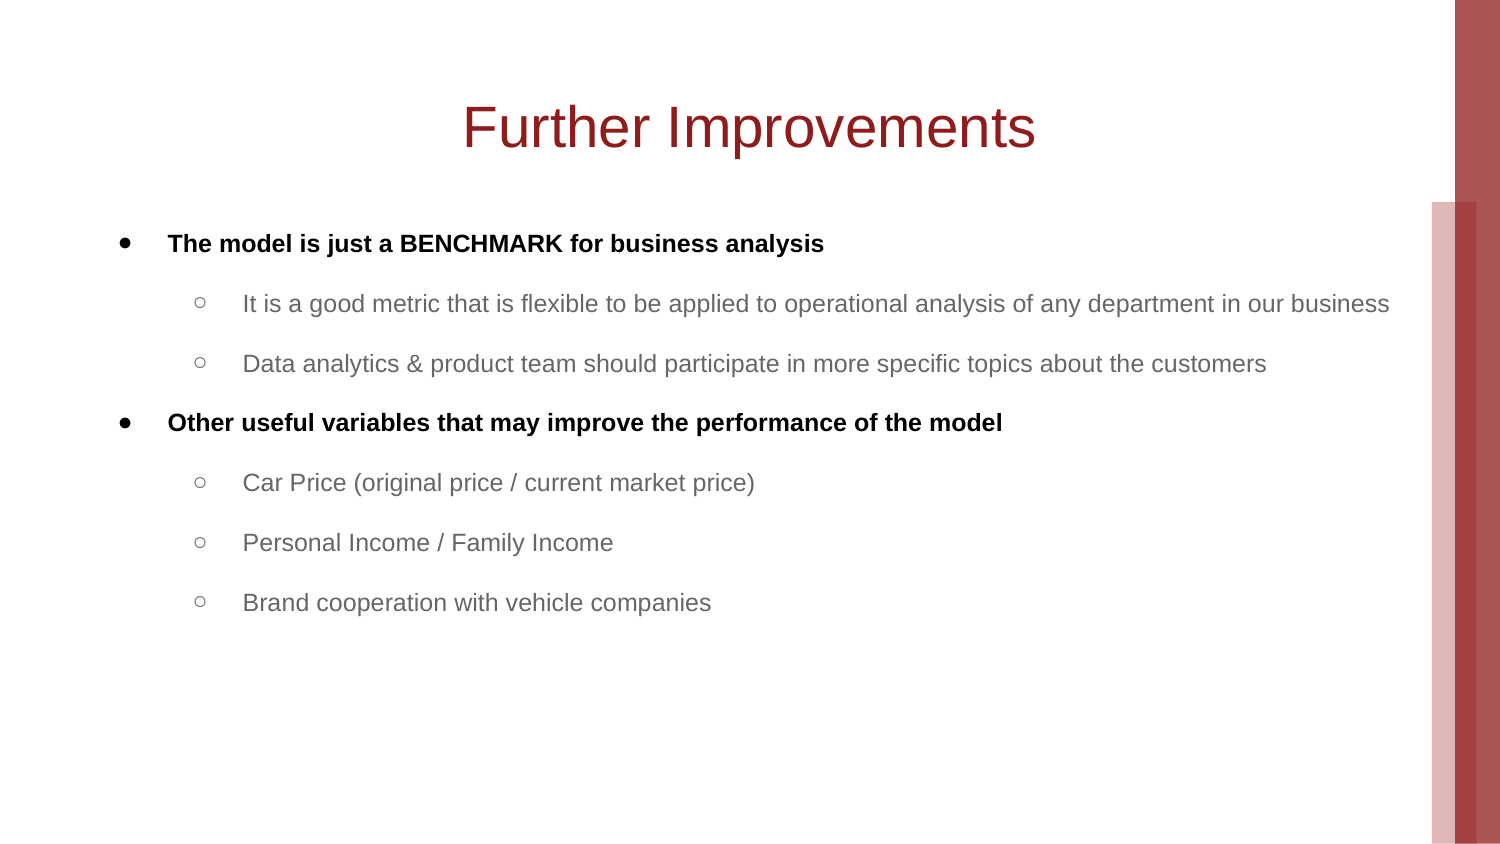

# Further Improvements
The model is just a BENCHMARK for business analysis
It is a good metric that is flexible to be applied to operational analysis of any department in our business
Data analytics & product team should participate in more specific topics about the customers
Other useful variables that may improve the performance of the model
Car Price (original price / current market price)
Personal Income / Family Income
Brand cooperation with vehicle companies